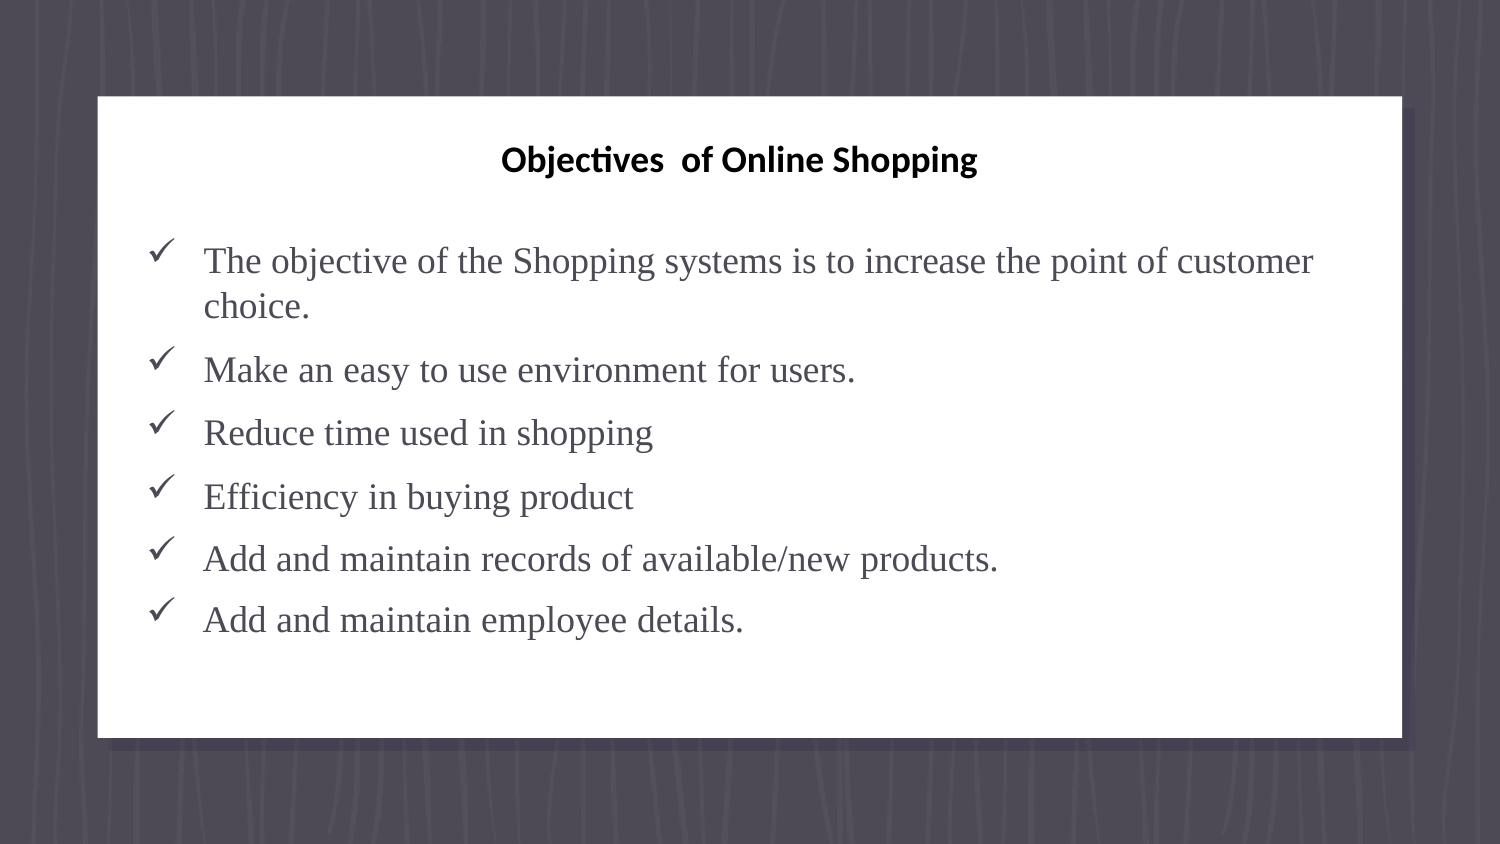

# 5
Objectives  of Online Shopping
The objective of the Shopping systems is to increase the point of customer  choice.
Make an easy to use environment for users.
Reduce time used in shopping
Efficiency in buying product
Add and maintain records of available/new products.
Add and maintain employee details.